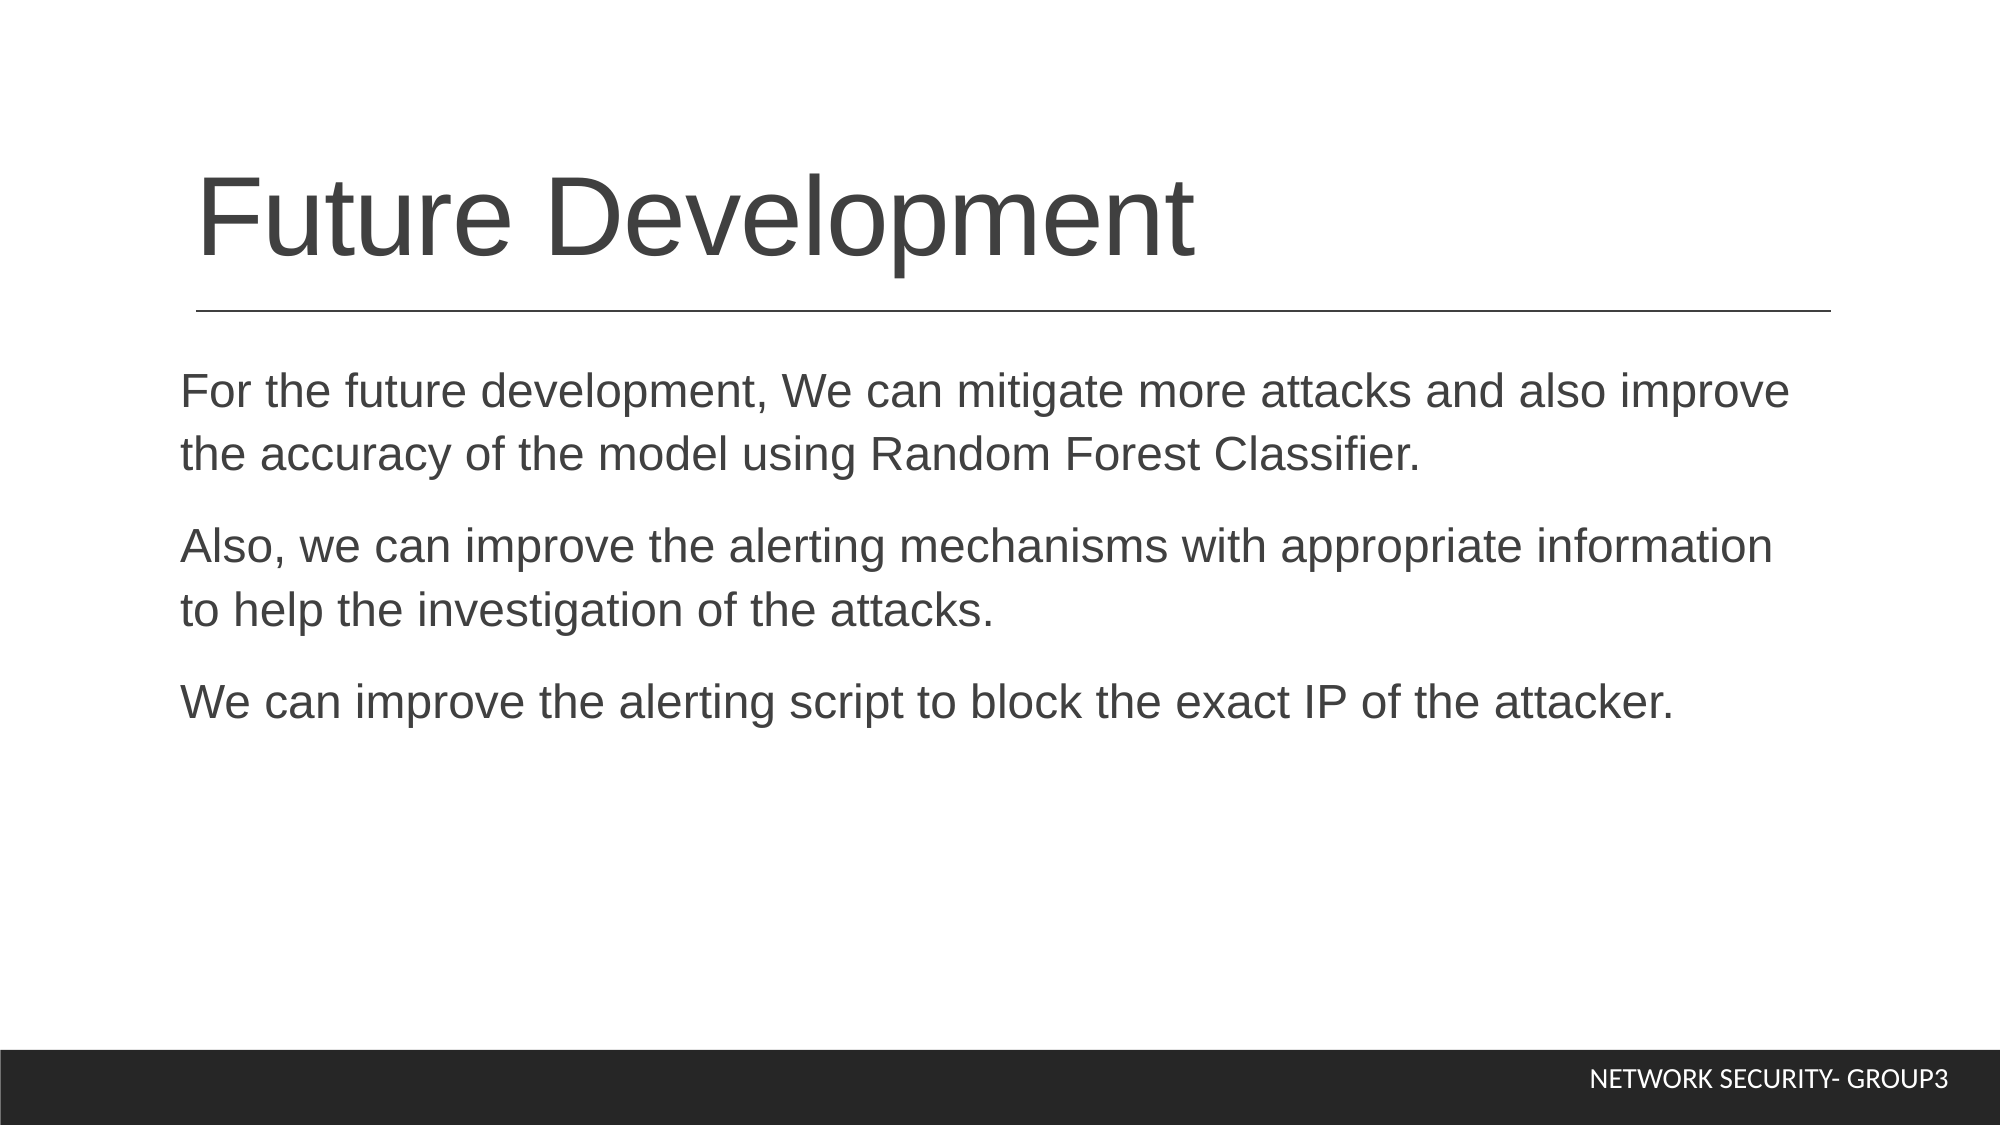

# Future Development
For the future development, We can mitigate more attacks and also improve the accuracy of the model using Random Forest Classifier.
Also, we can improve the alerting mechanisms with appropriate information to help the investigation of the attacks.
We can improve the alerting script to block the exact IP of the attacker.
NETWORK SECURITY- GROUP3